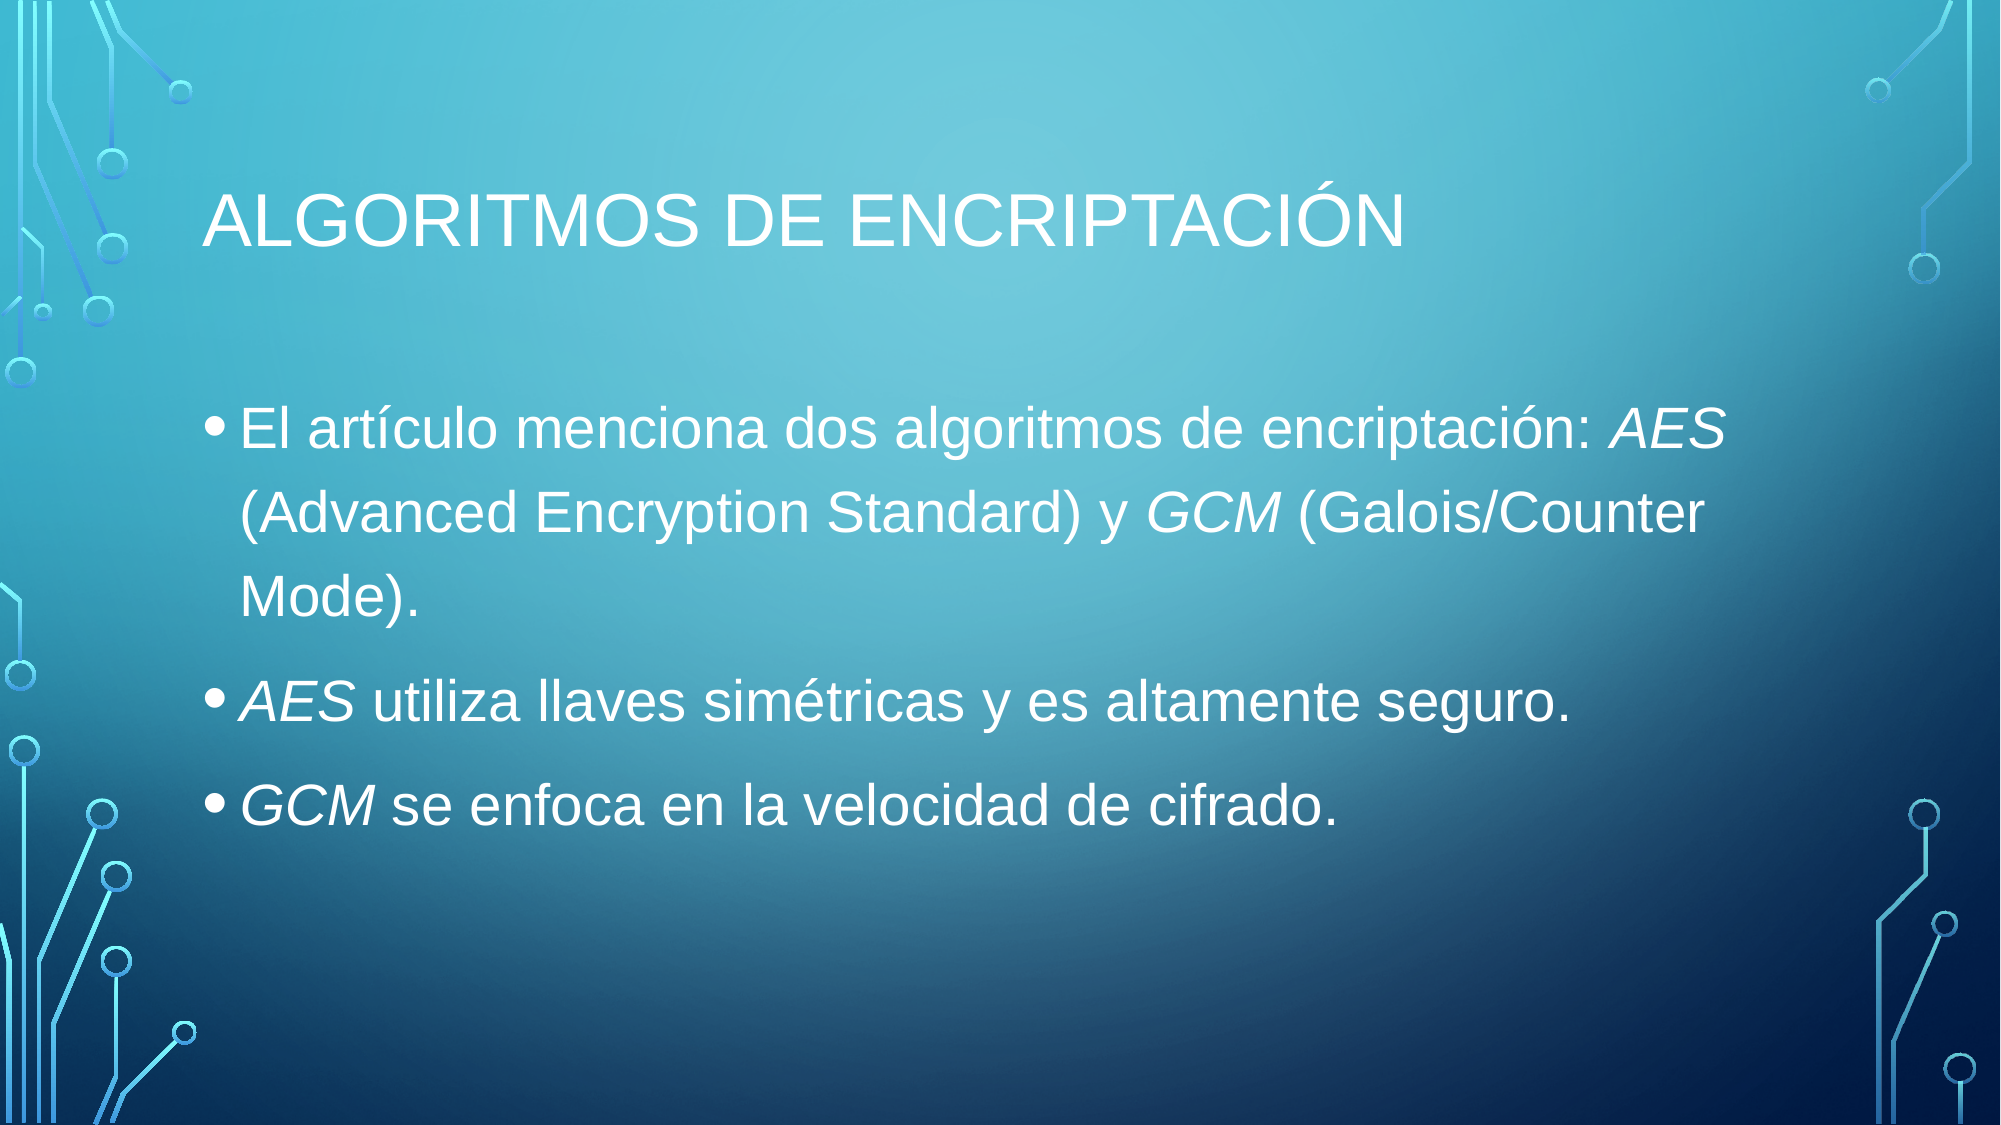

# Algoritmos de Encriptación
El artículo menciona dos algoritmos de encriptación: AES (Advanced Encryption Standard) y GCM (Galois/Counter Mode).
AES utiliza llaves simétricas y es altamente seguro.
GCM se enfoca en la velocidad de cifrado.